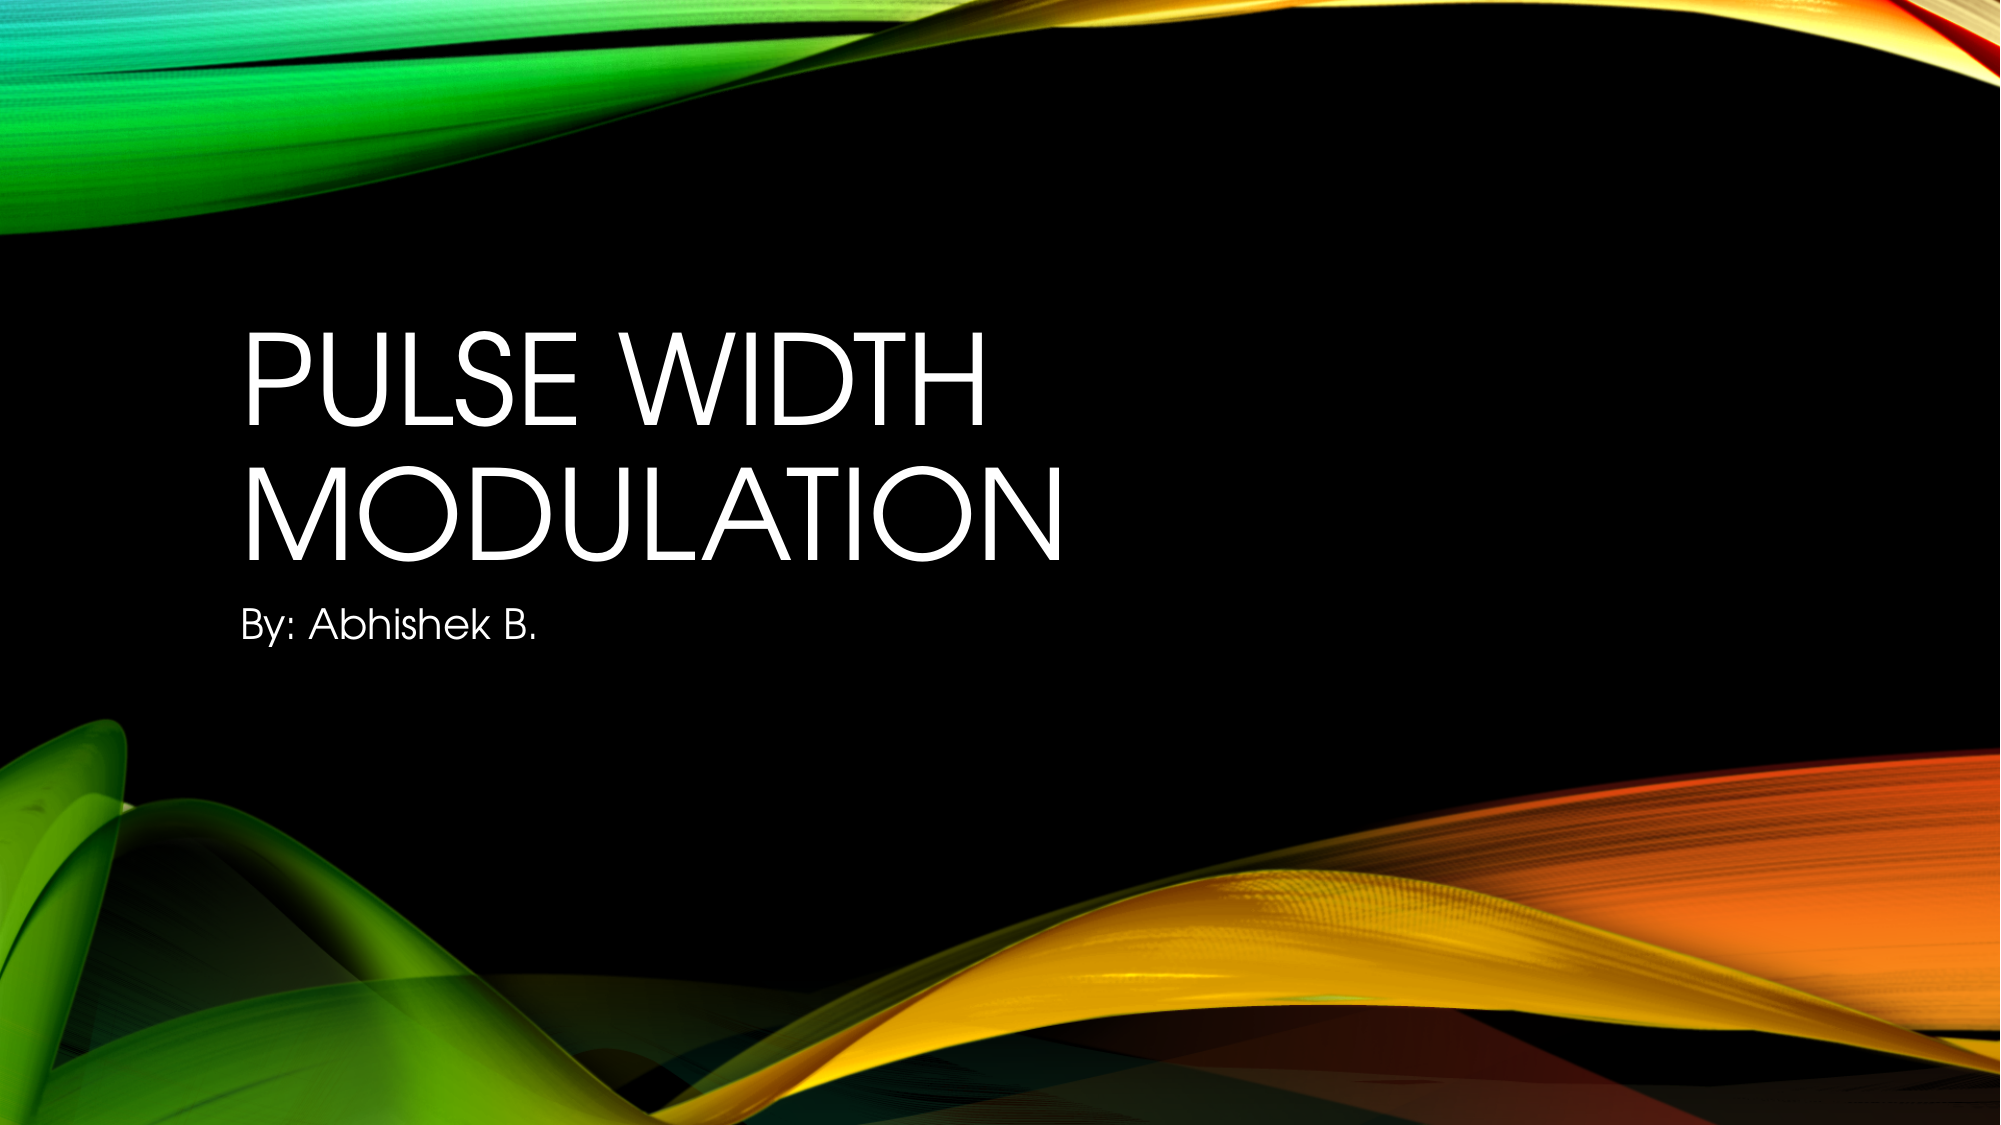

# Pulse width modulation
By: Abhishek B.